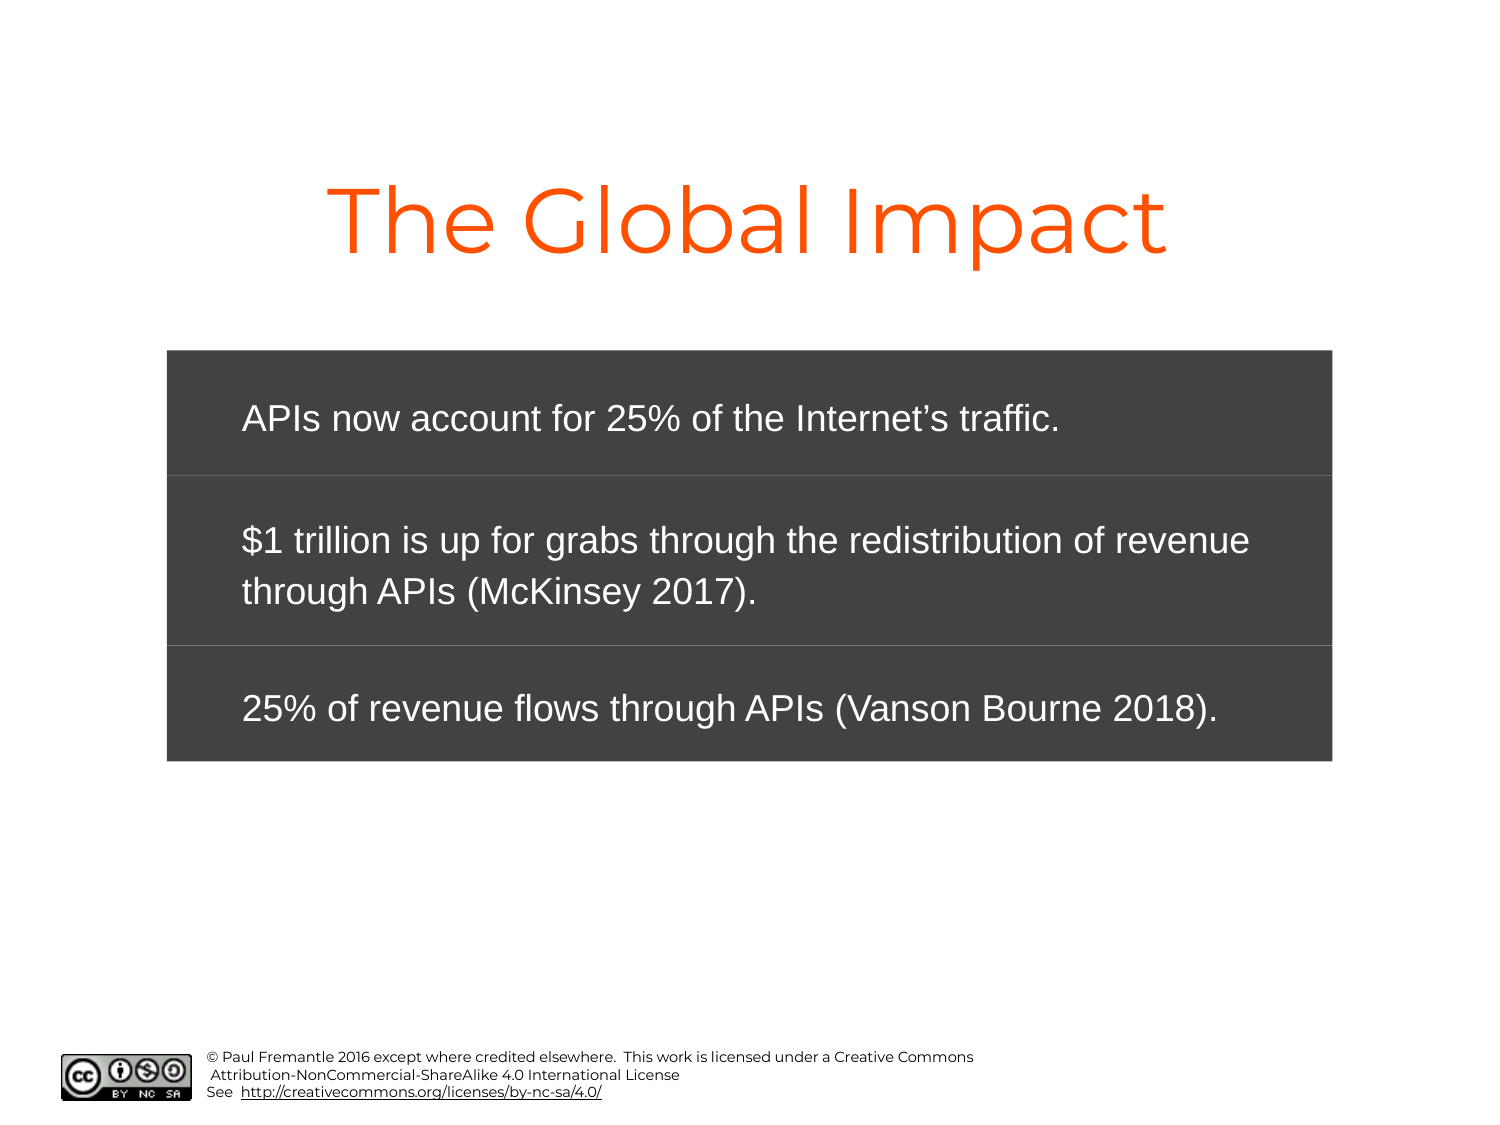

The Global Impact
APIs now account for 25% of the Internet’s traffic.
$1 trillion is up for grabs through the redistribution of revenue through APIs (McKinsey 2017).
25% of revenue flows through APIs (Vanson Bourne 2018).